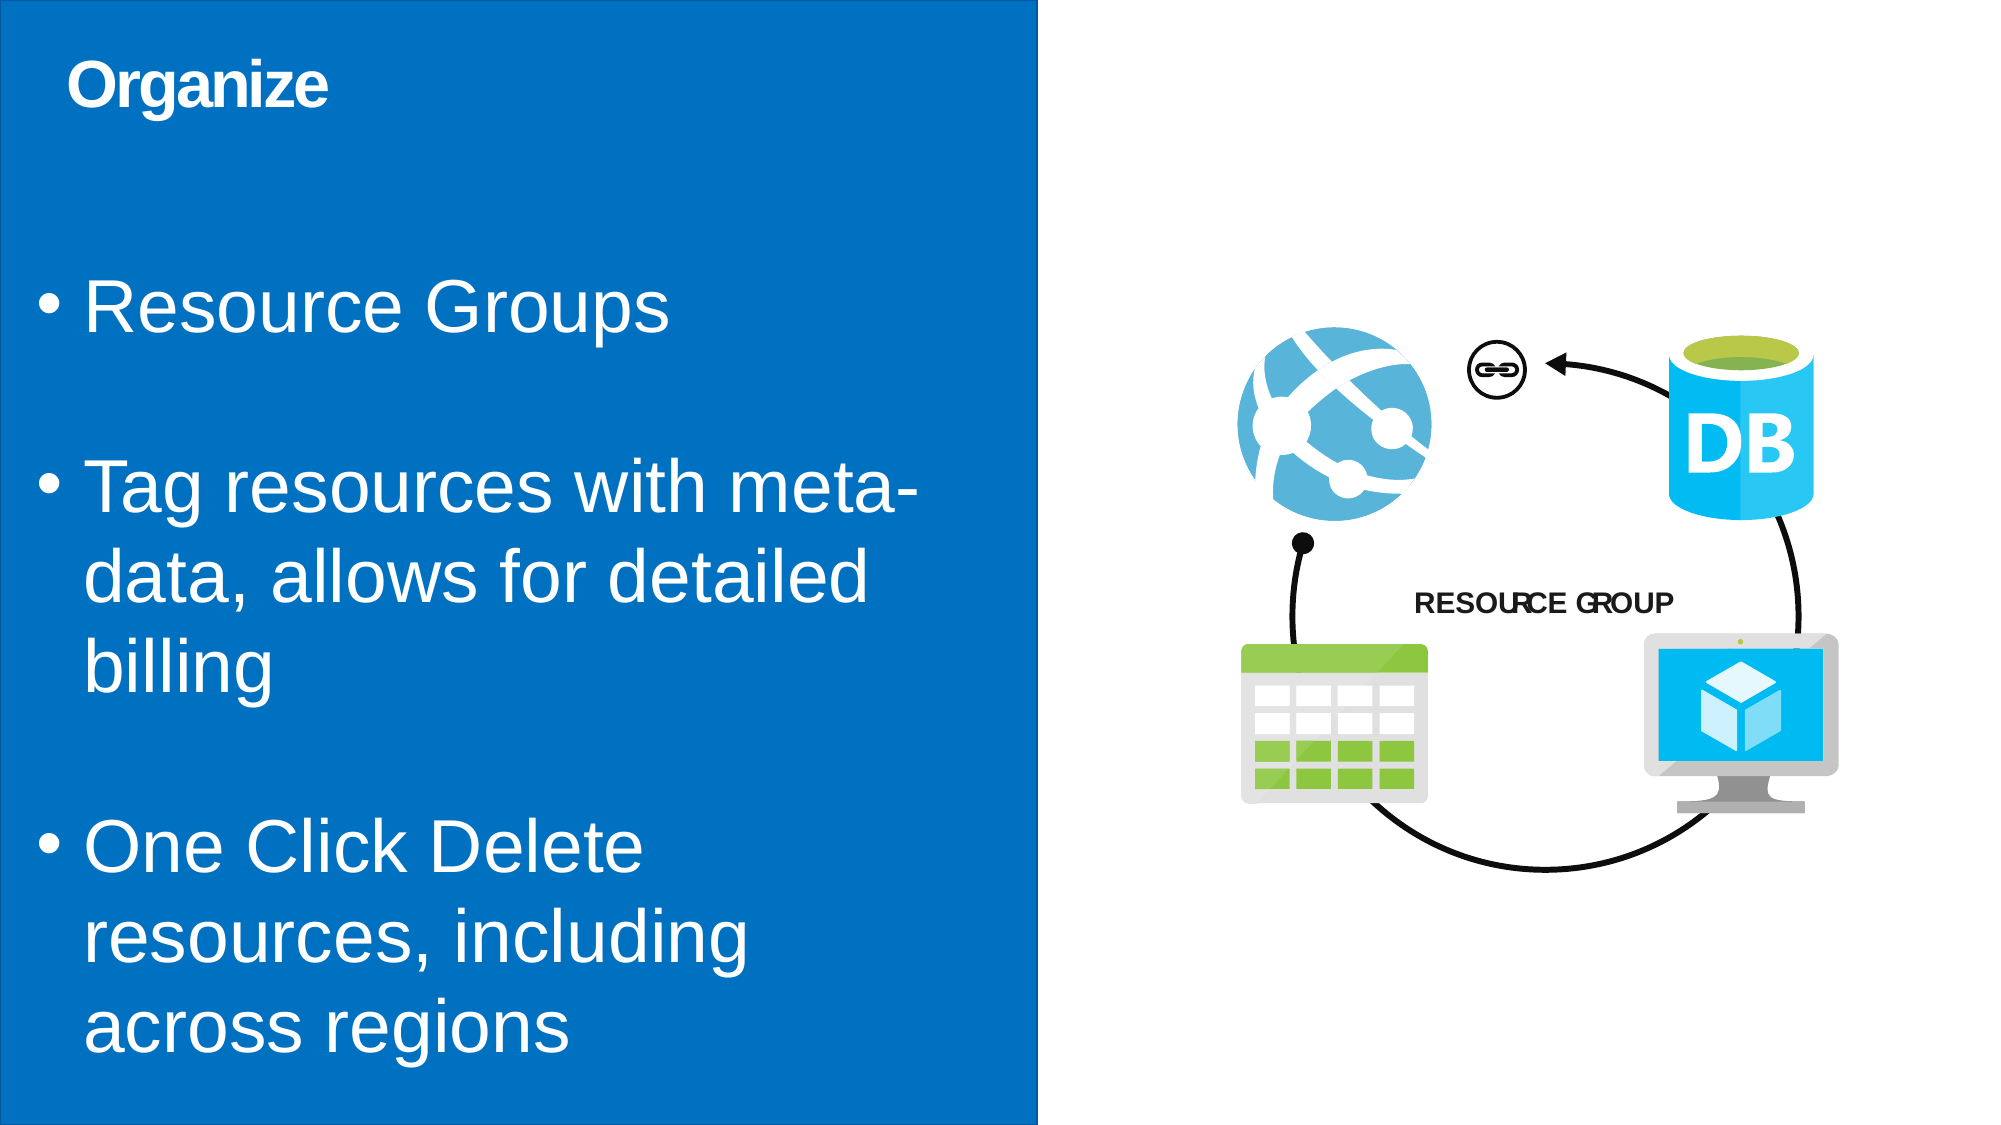

# Organize

RESOU
R
CE G
R
OUP

Resource Groups

Tag resources with meta-data, allows for detailed billing

One Click Delete resources, including across regions